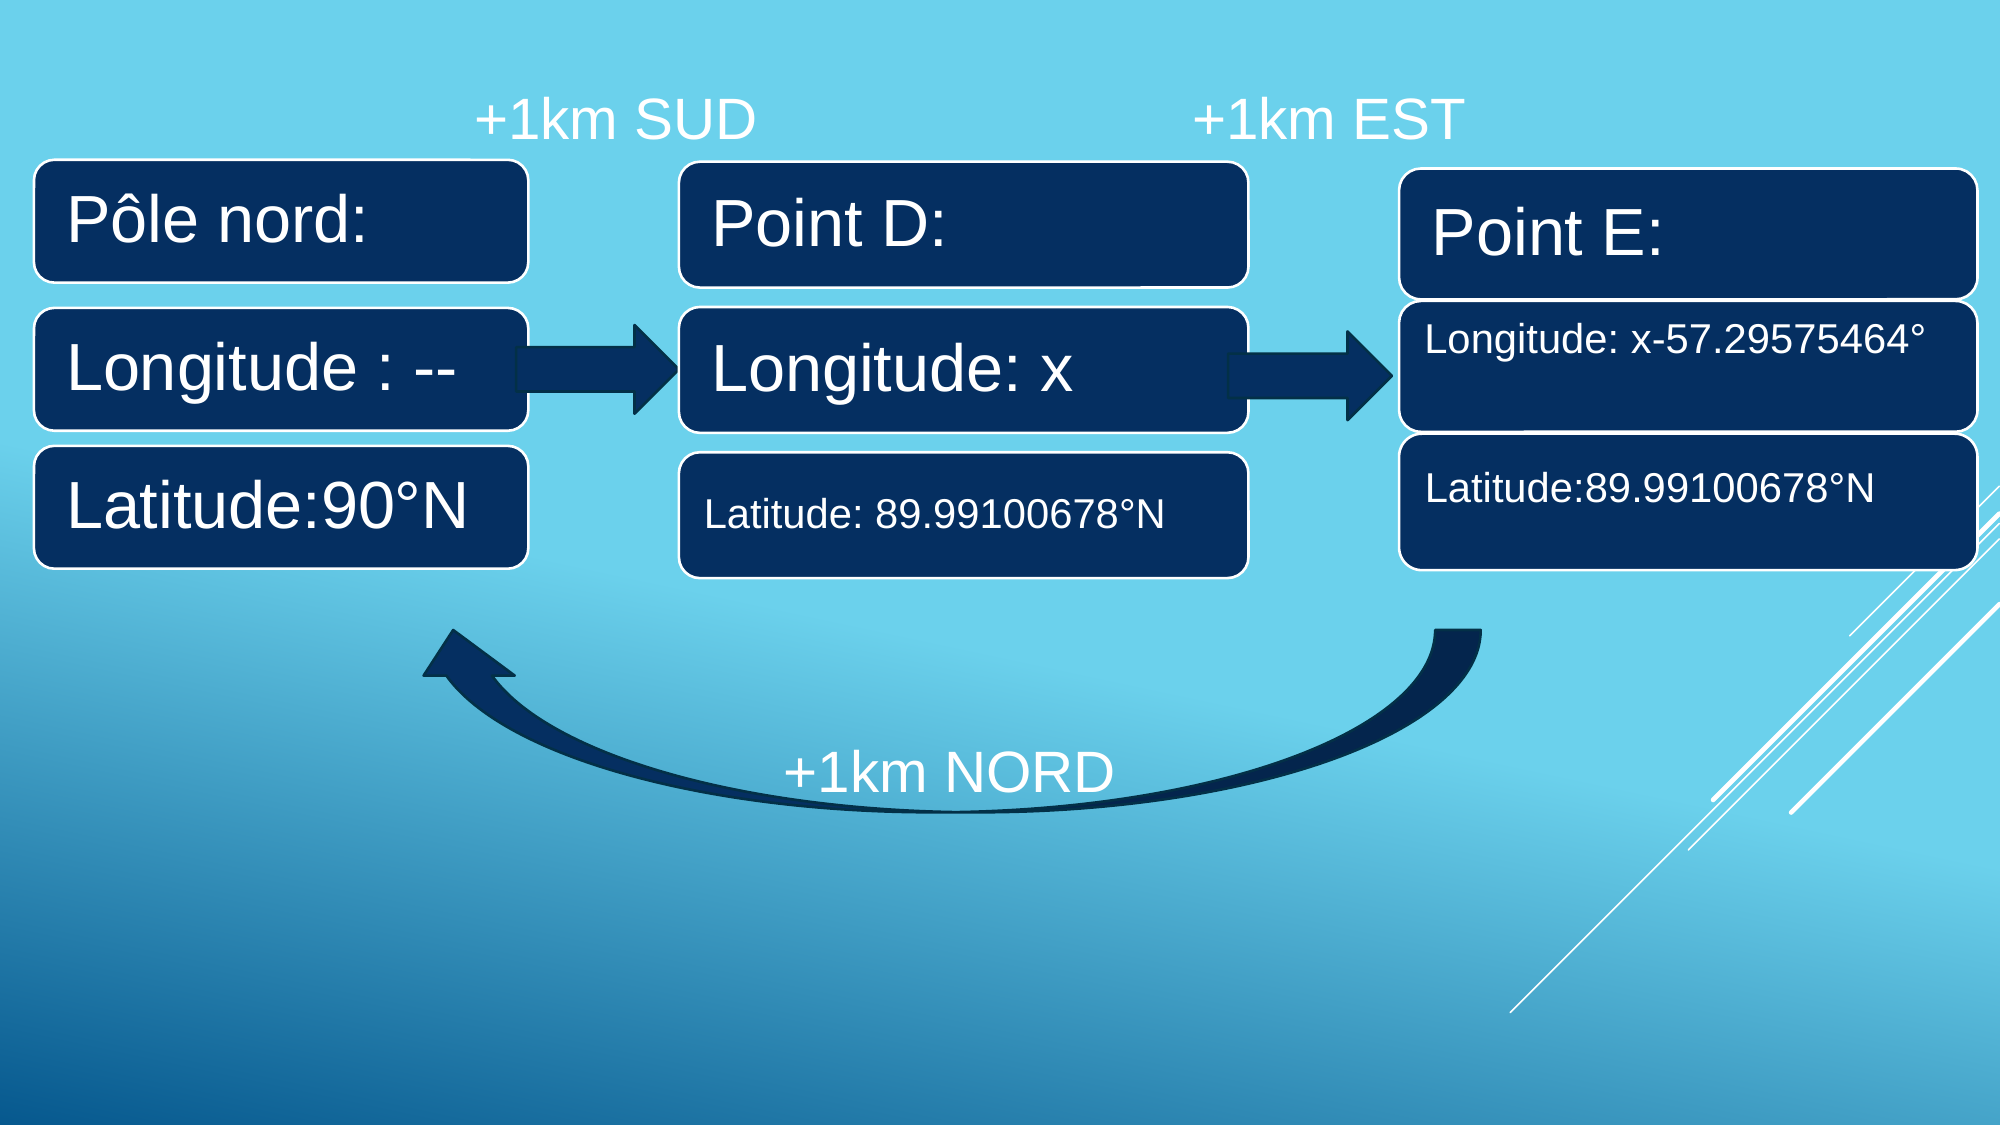

+1km EST
+1km SUD
Pôle nord:
Longitude : --
Latitude:90°N
Point E:
Longitude: x-57.29575464°

Latitude:89.99100678°N

Point D:
Longitude: x
Latitude: 89.99100678°N

+1km NORD